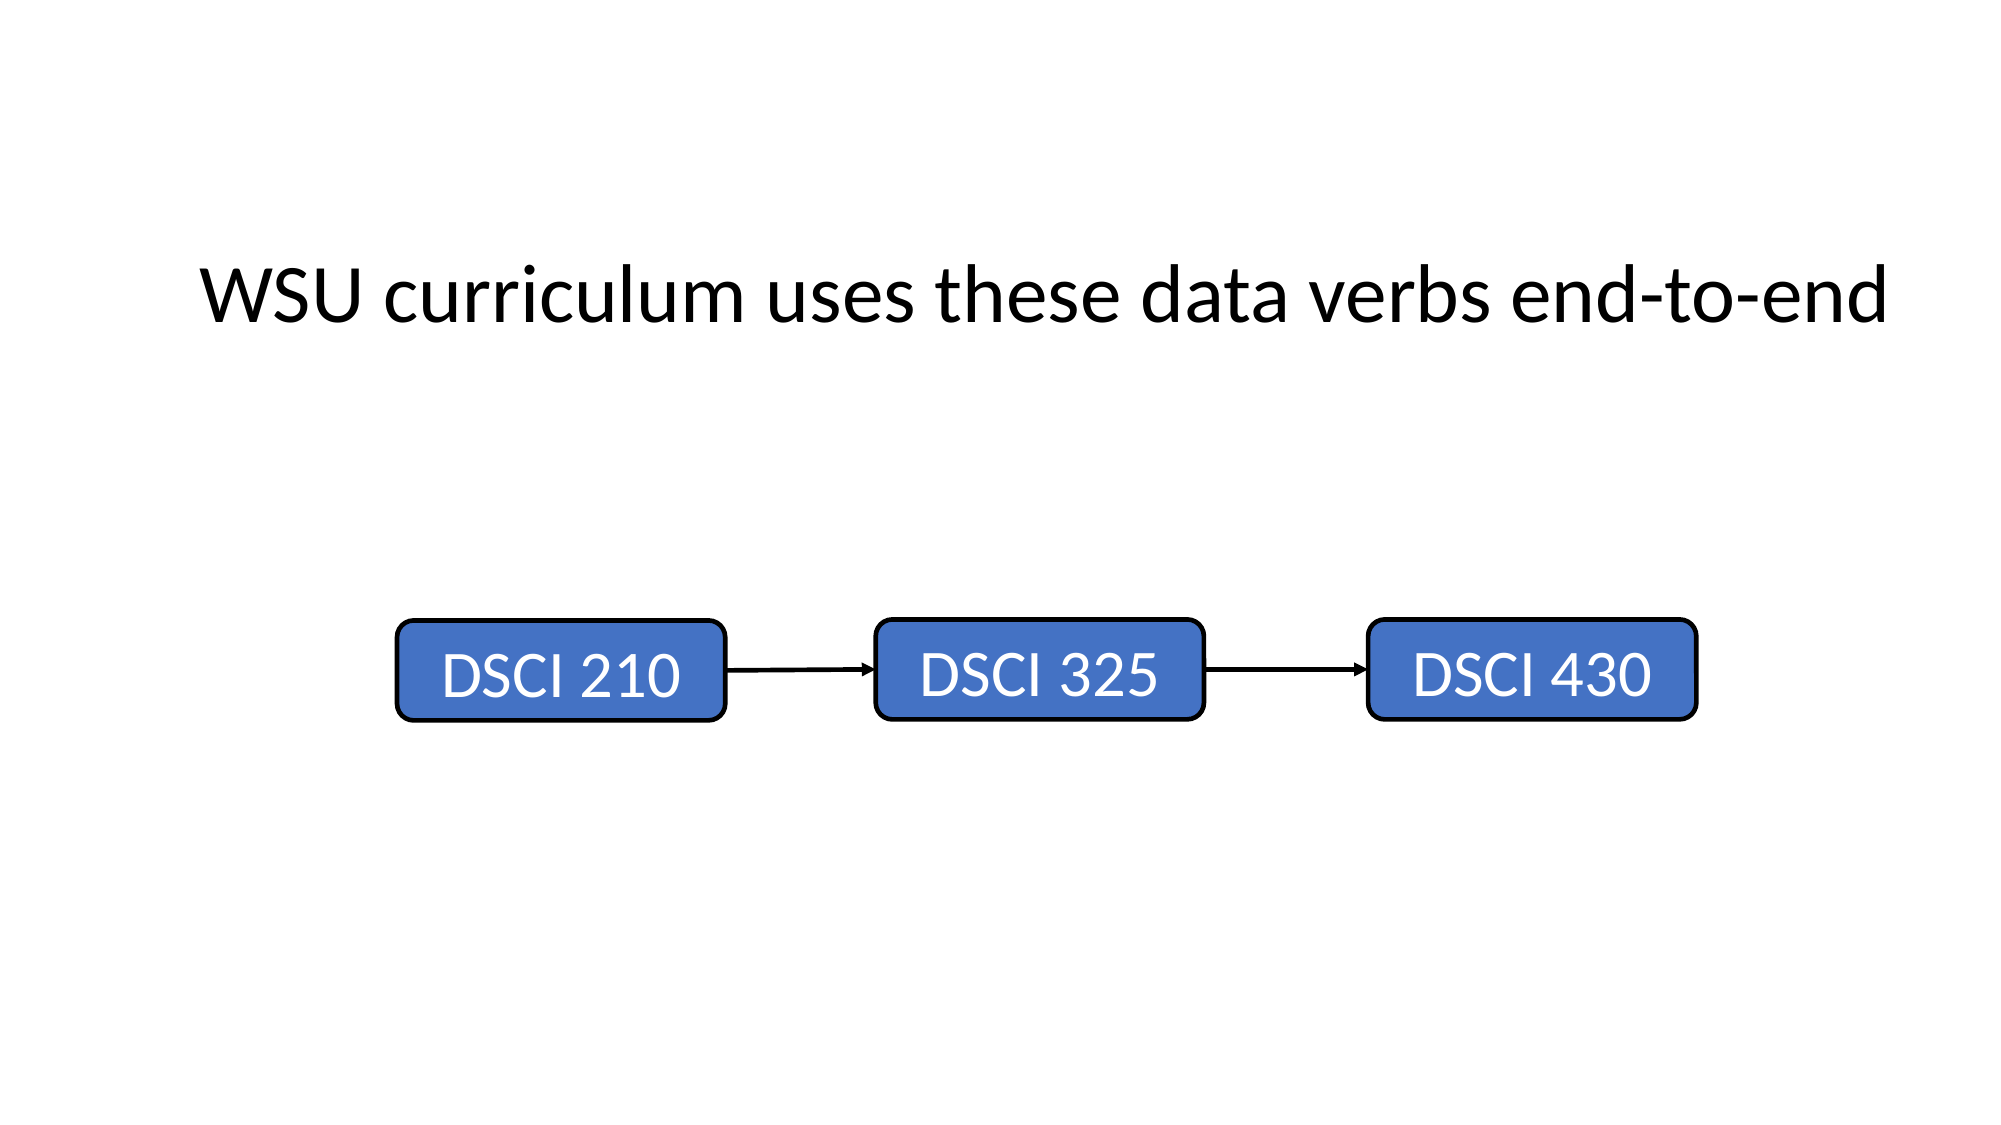

# WSU curriculum uses these data verbs end-to-end
DSCI 325
DSCI 430
DSCI 210